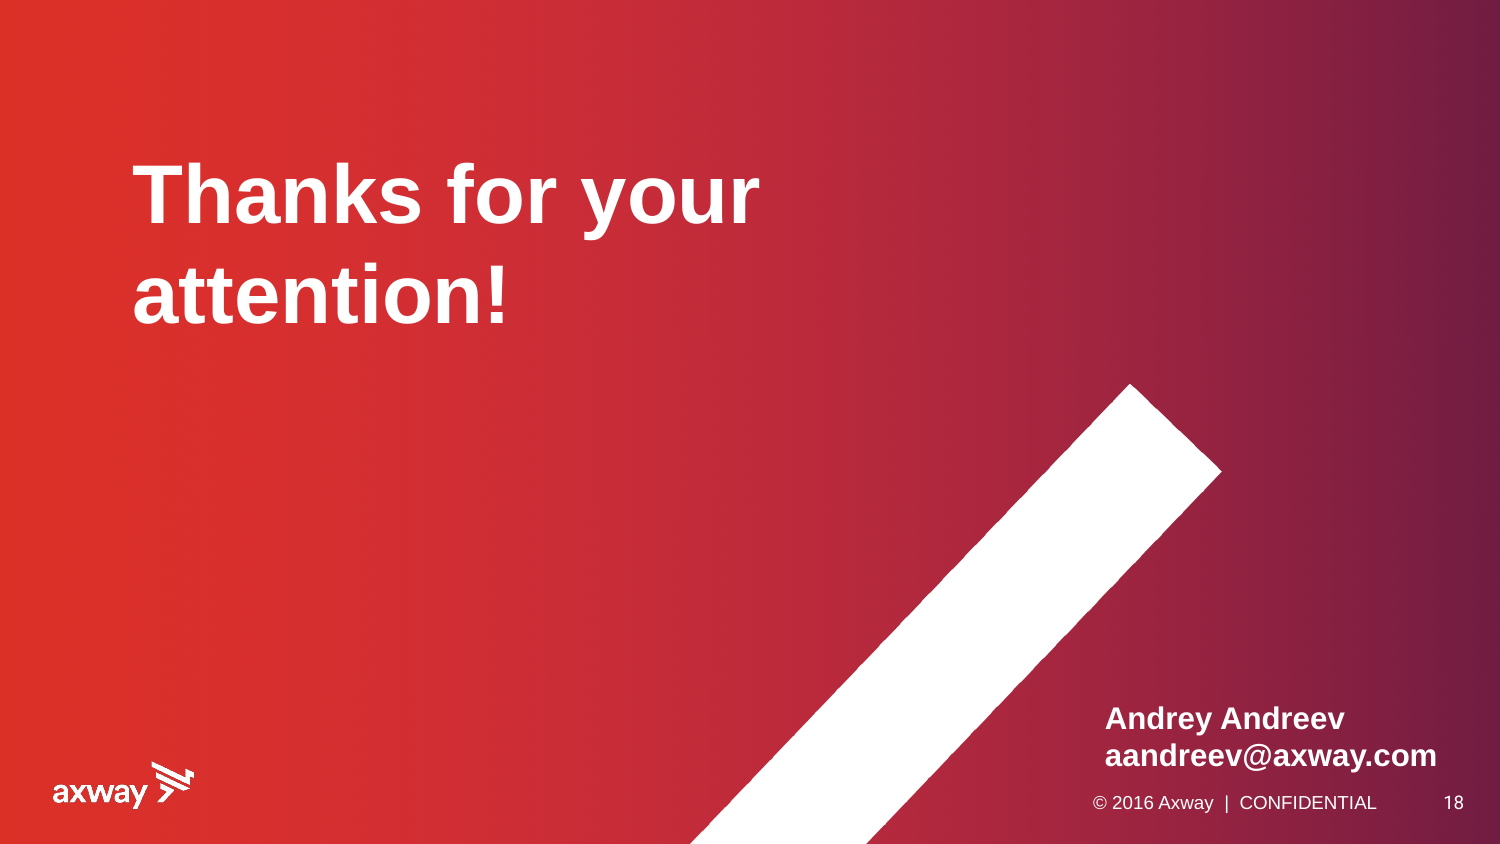

# Thanks for your attention!
Andrey Andreev
aandreev@axway.com
© 2016 Axway  |  CONFIDENTIAL